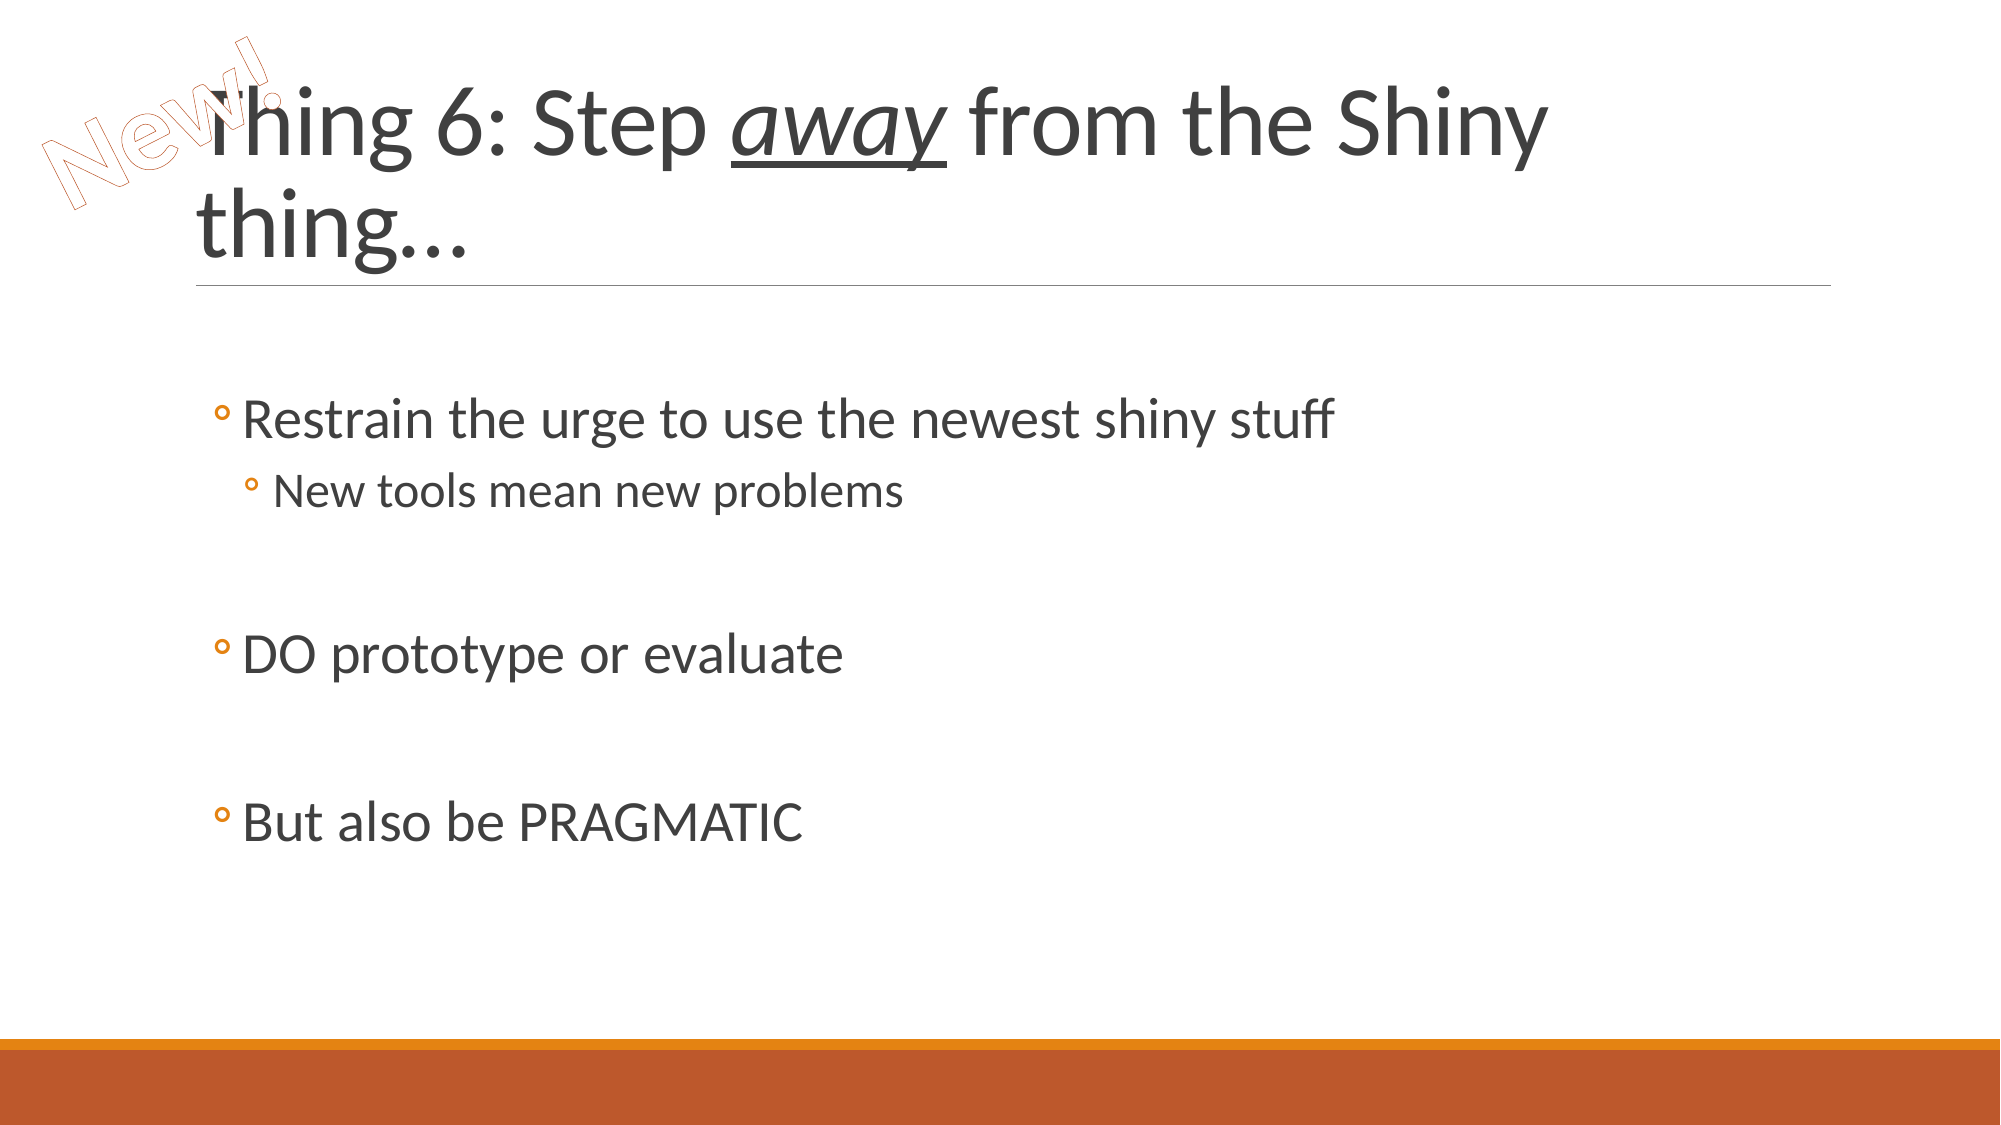

New!
# Thing 6: Step away from the Shiny thing…

Restrain the urge to use the newest shiny stuff
New tools mean new problems

DO prototype or evaluate

But also be PRAGMATIC